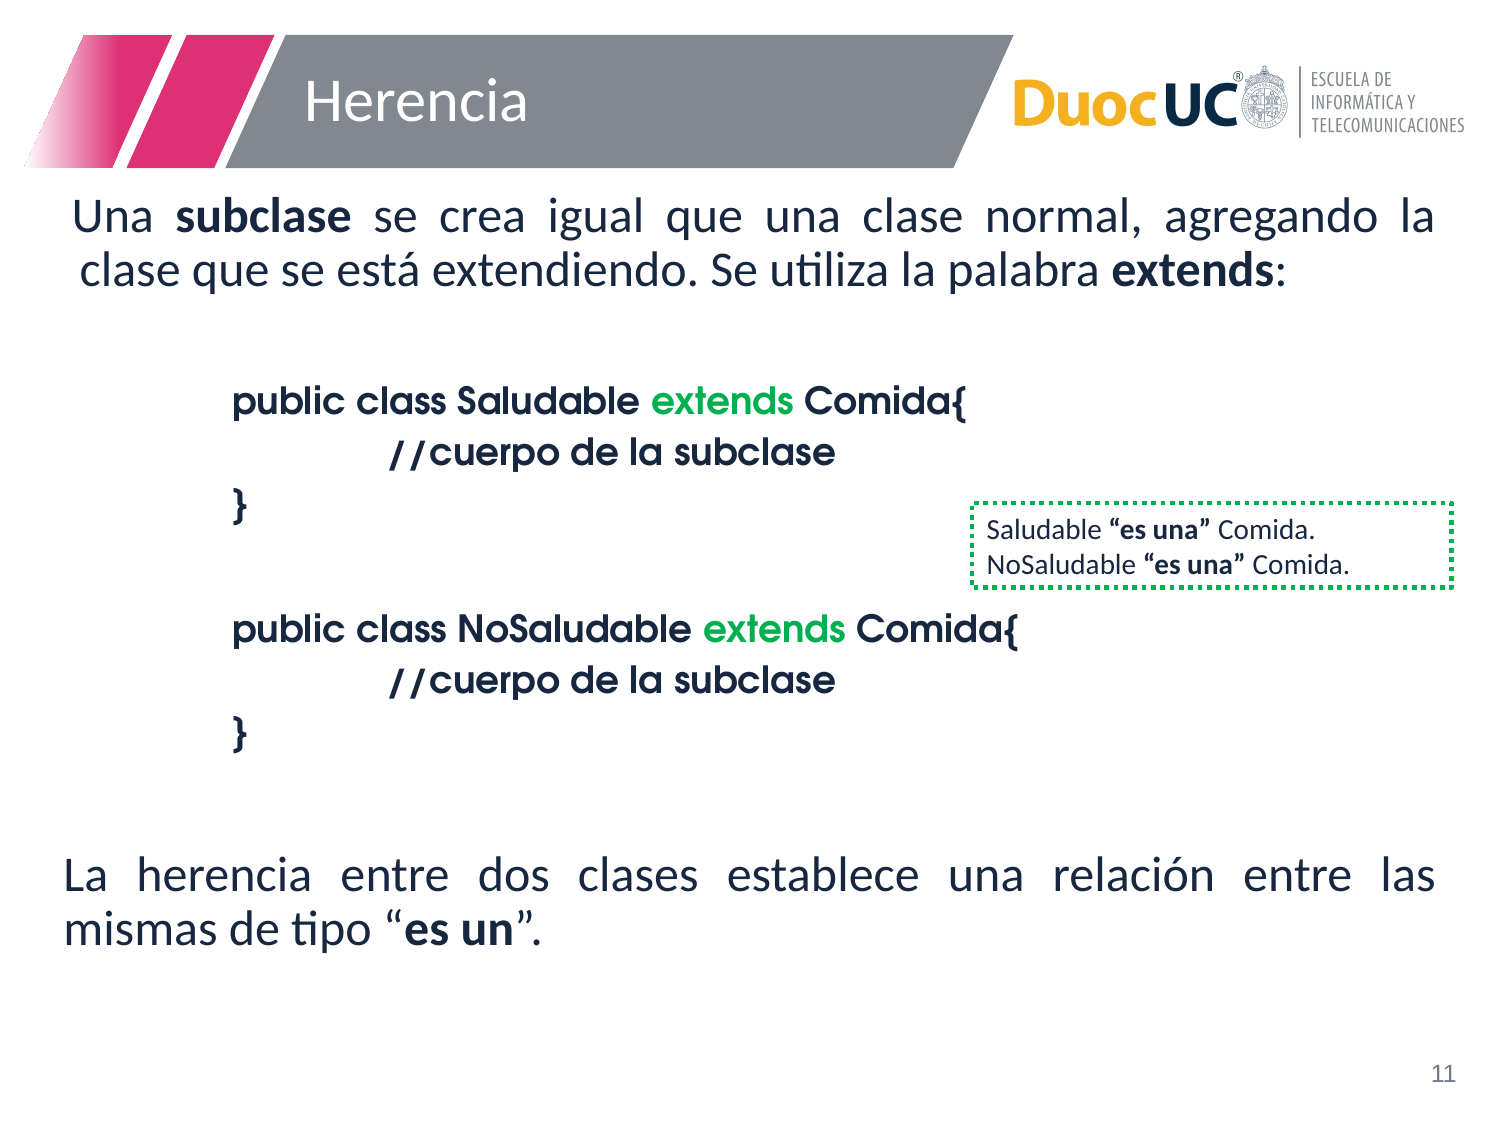

# Herencia
Una subclase se crea igual que una clase normal, agregando la clase que se está extendiendo. Se utiliza la palabra extends:

public class Saludable extends Comida{
//cuerpo de la subclase
}

public class NoSaludable extends Comida{
//cuerpo de la subclase
}

La herencia entre dos clases establece una relación entre las mismas de tipo “es un”.

Saludable “es una” Comida.
NoSaludable “es una” Comida.